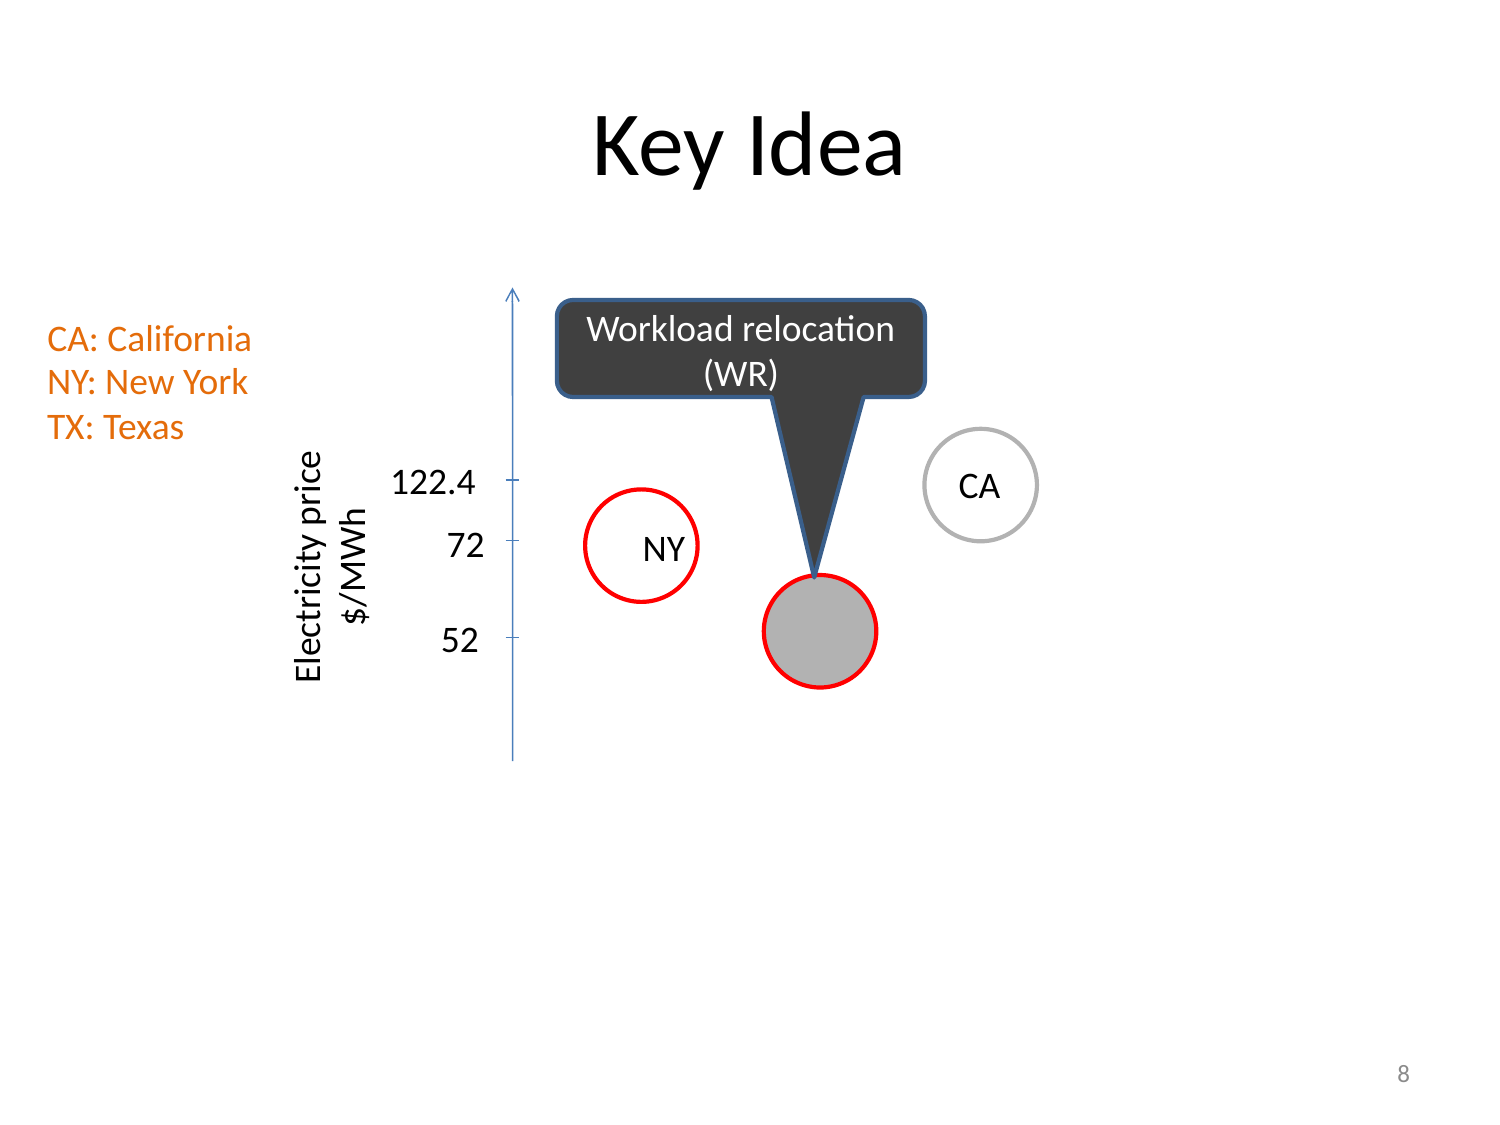

Key Idea
Workload relocation (WR)
CA: California
NY: New York
TX: Texas

122.4
CA

72
Electricity price
$/MWh
NY

TX
52
8